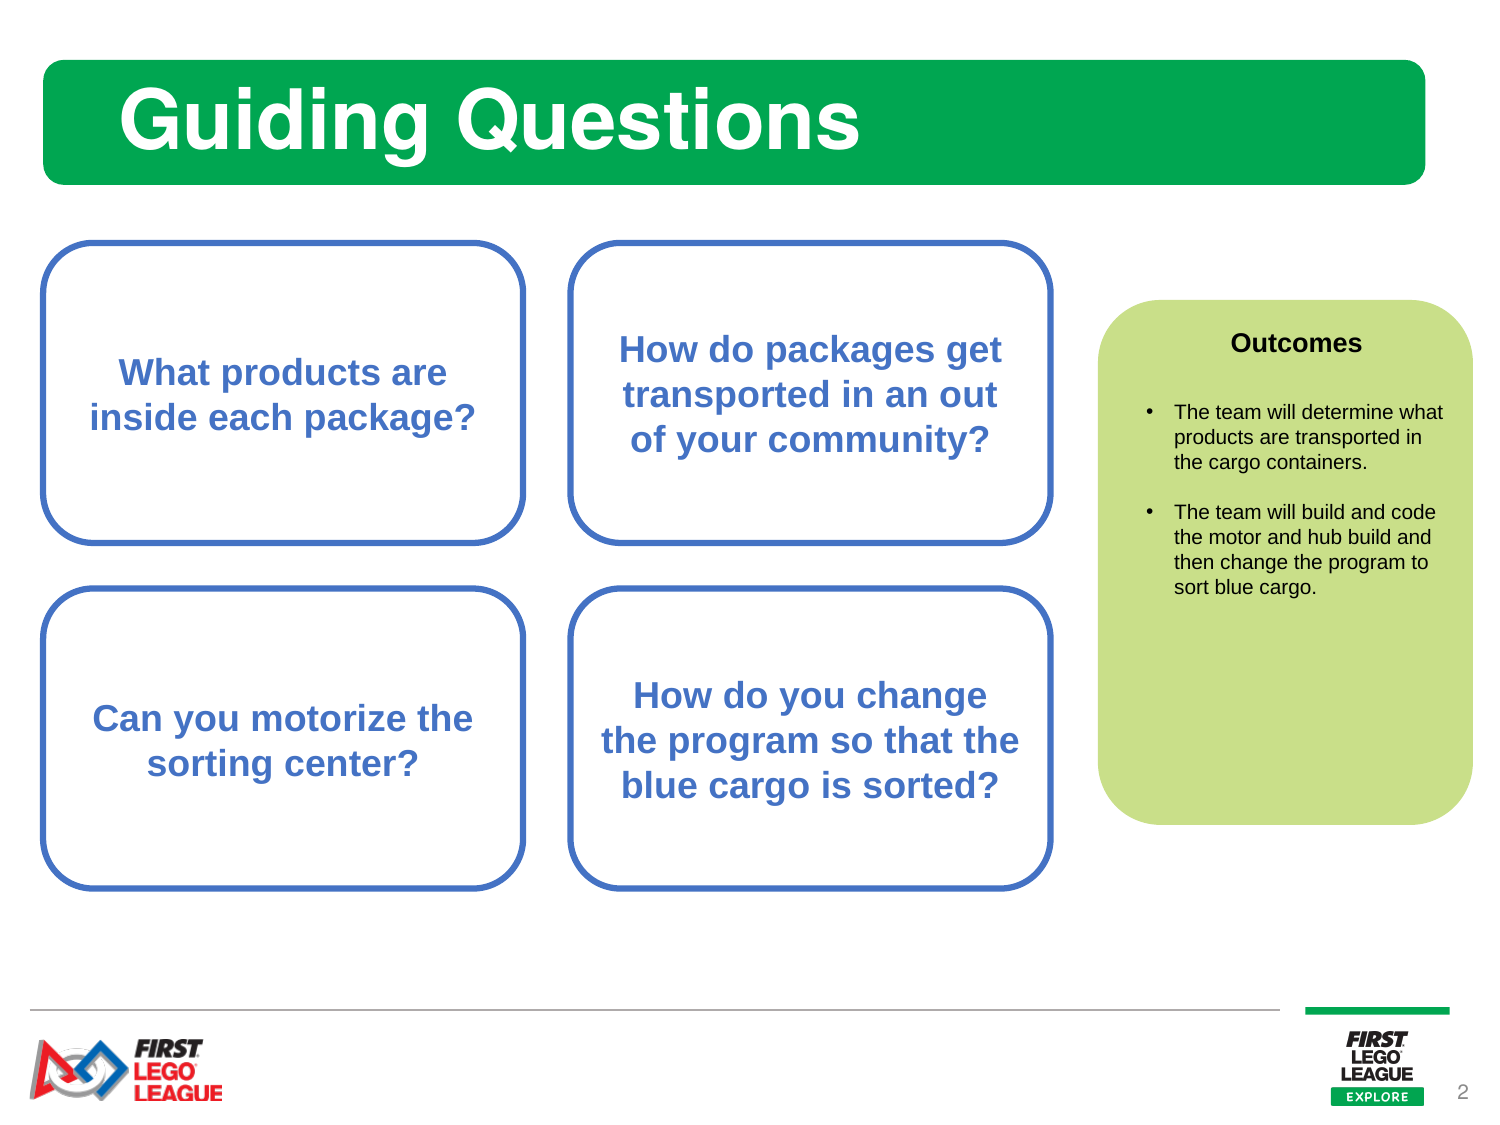

# Guiding Questions
What products are inside each package?
How do packages get transported in an out of your community?
Outcomes

The team will determine what products are transported in the cargo containers.

The team will build and code the motor and hub build and then change the program to sort blue cargo.
Can you motorize the sorting center?
How do you change the program so that the blue cargo is sorted?
2